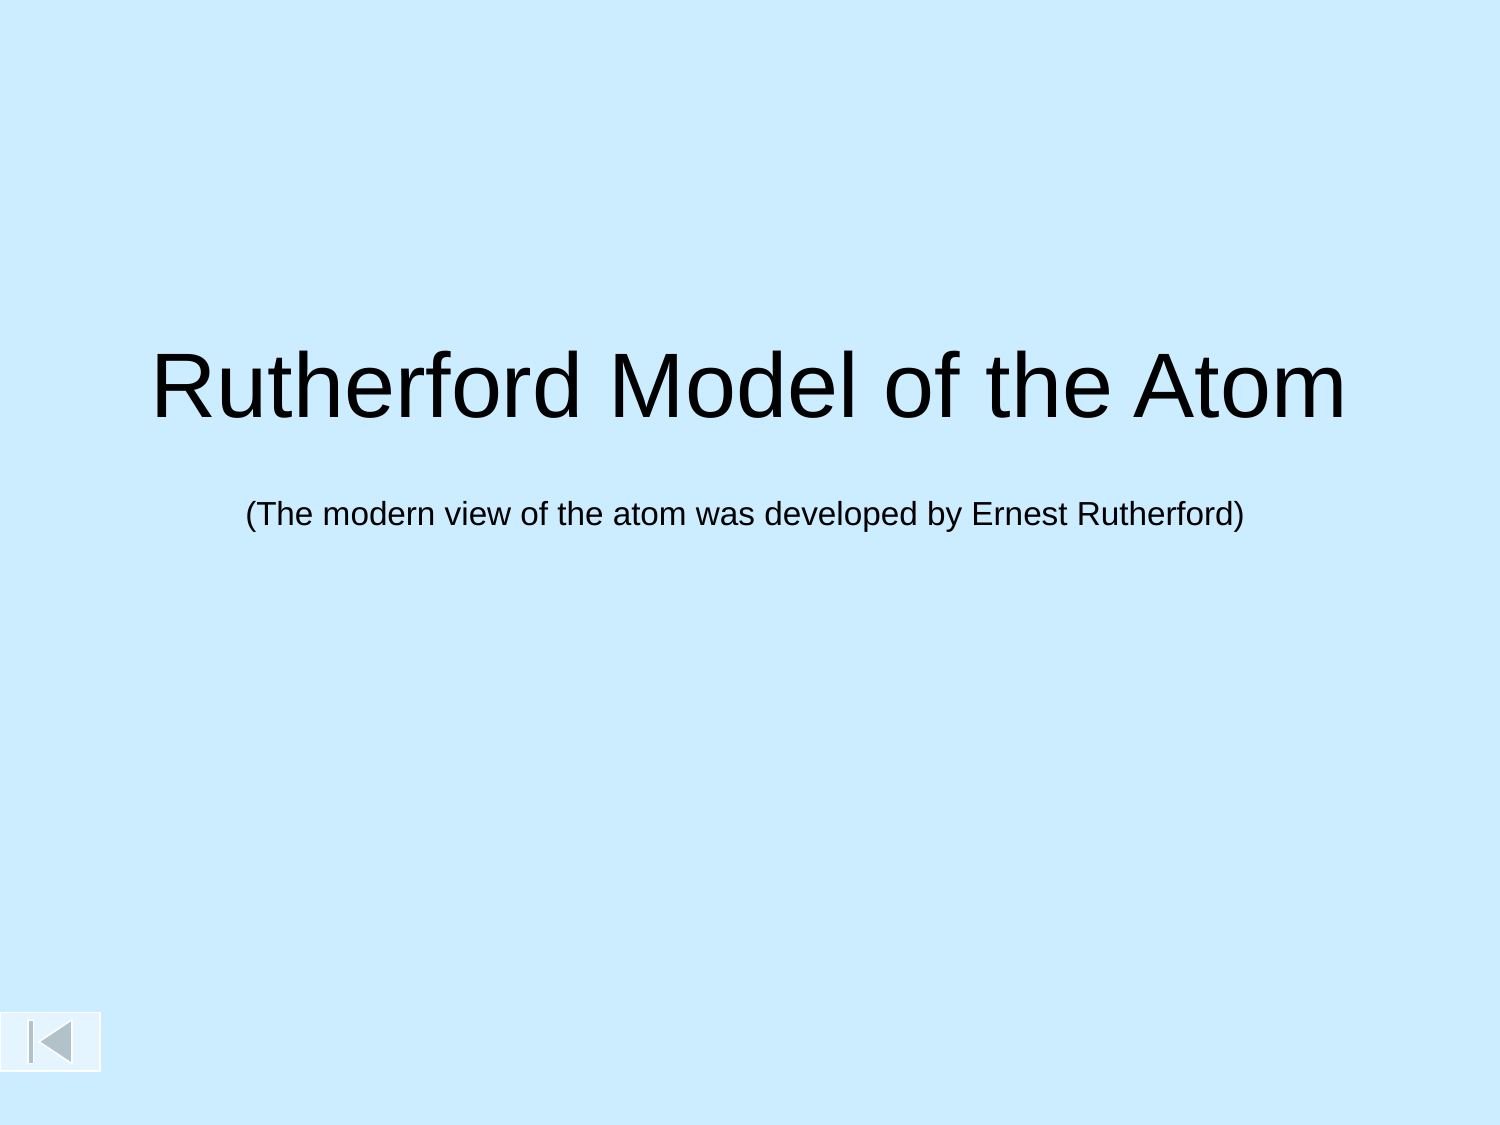

# Rutherford Model of the Atom
(The modern view of the atom was developed by Ernest Rutherford)